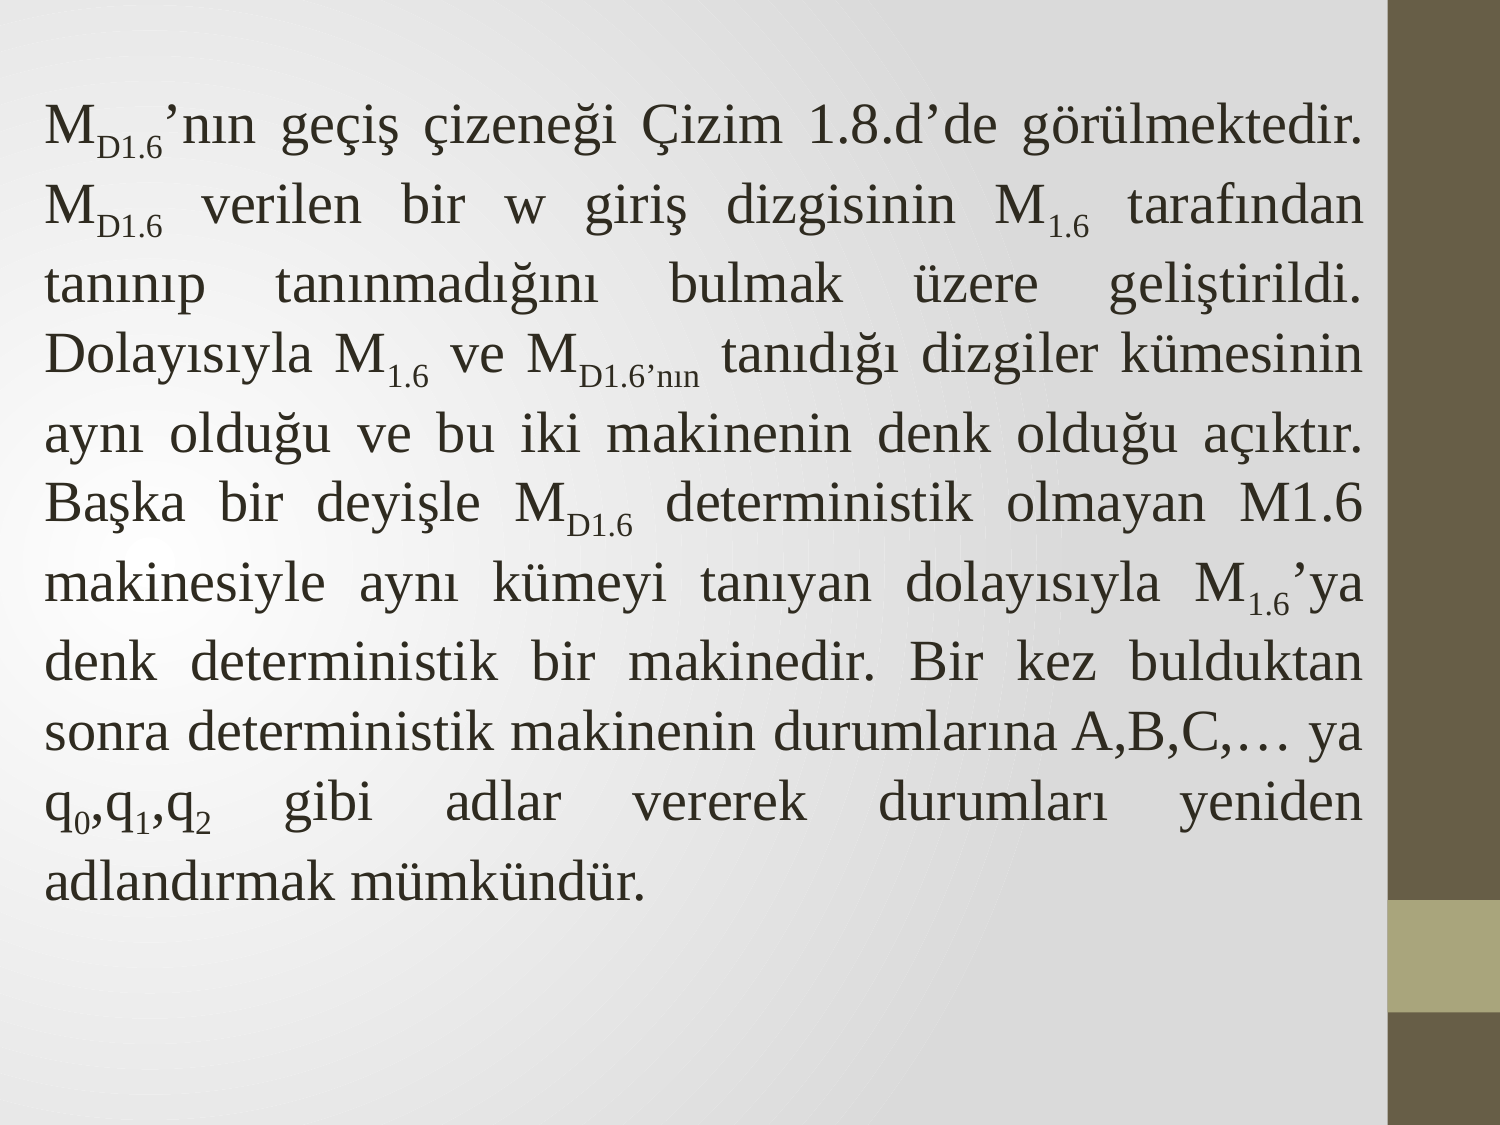

MD1.6’nın geçiş çizeneği Çizim 1.8.d’de görülmektedir. MD1.6 verilen bir w giriş dizgisinin M1.6 tarafından tanınıp tanınmadığını bulmak üzere geliştirildi. Dolayısıyla M1.6 ve MD1.6’nın tanıdığı dizgiler kümesinin aynı olduğu ve bu iki makinenin denk olduğu açıktır. Başka bir deyişle MD1.6 deterministik olmayan M1.6 makinesiyle aynı kümeyi tanıyan dolayısıyla M1.6’ya denk deterministik bir makinedir. Bir kez bulduktan sonra deterministik makinenin durumlarına A,B,C,… ya q0,q1,q2 gibi adlar vererek durumları yeniden adlandırmak mümkündür.